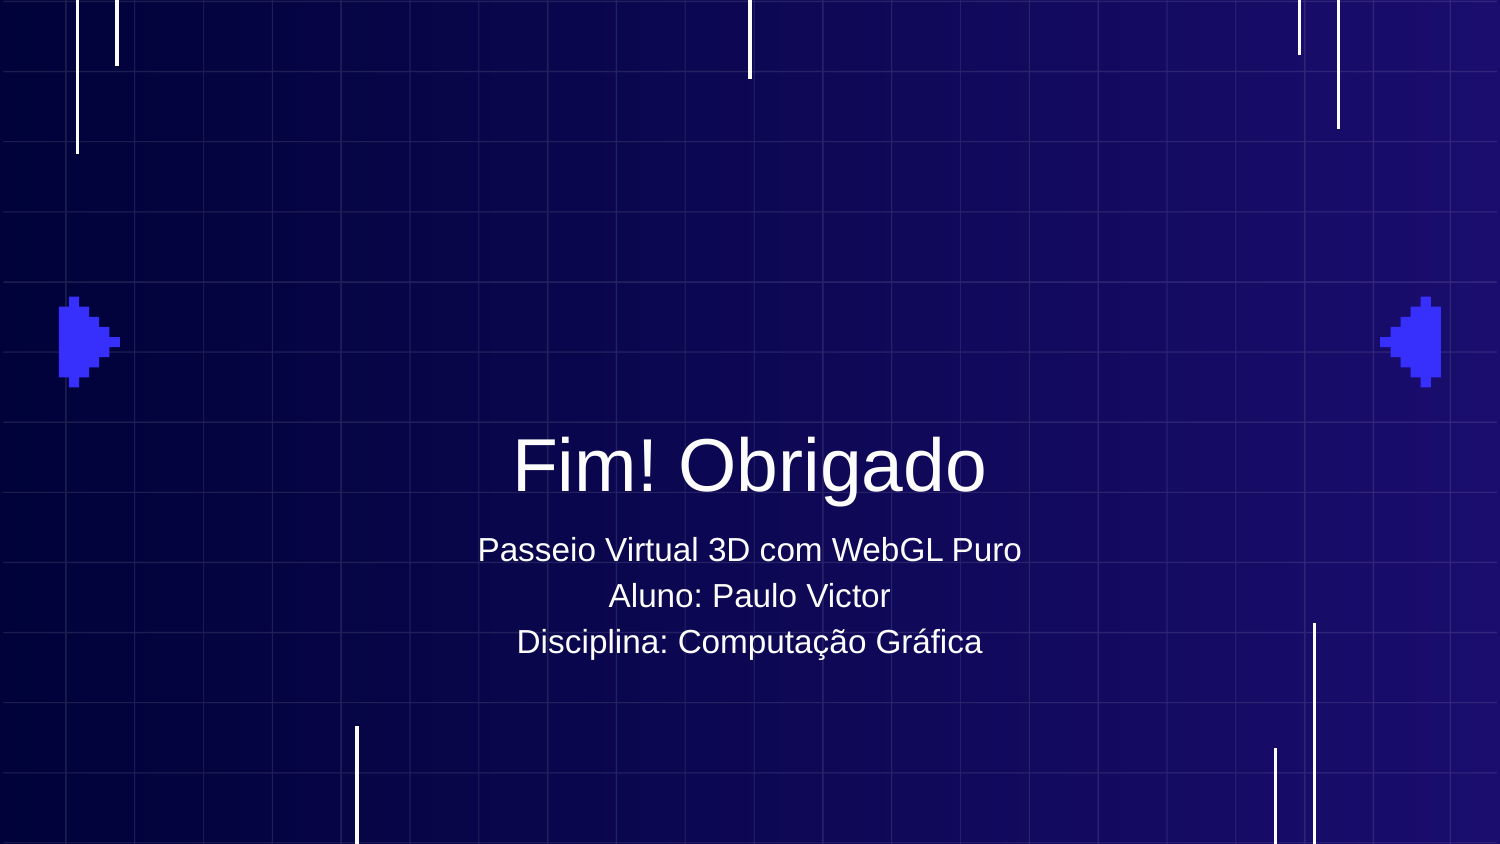

# Fim! Obrigado
Passeio Virtual 3D com WebGL Puro
Aluno: Paulo Victor
Disciplina: Computação Gráfica